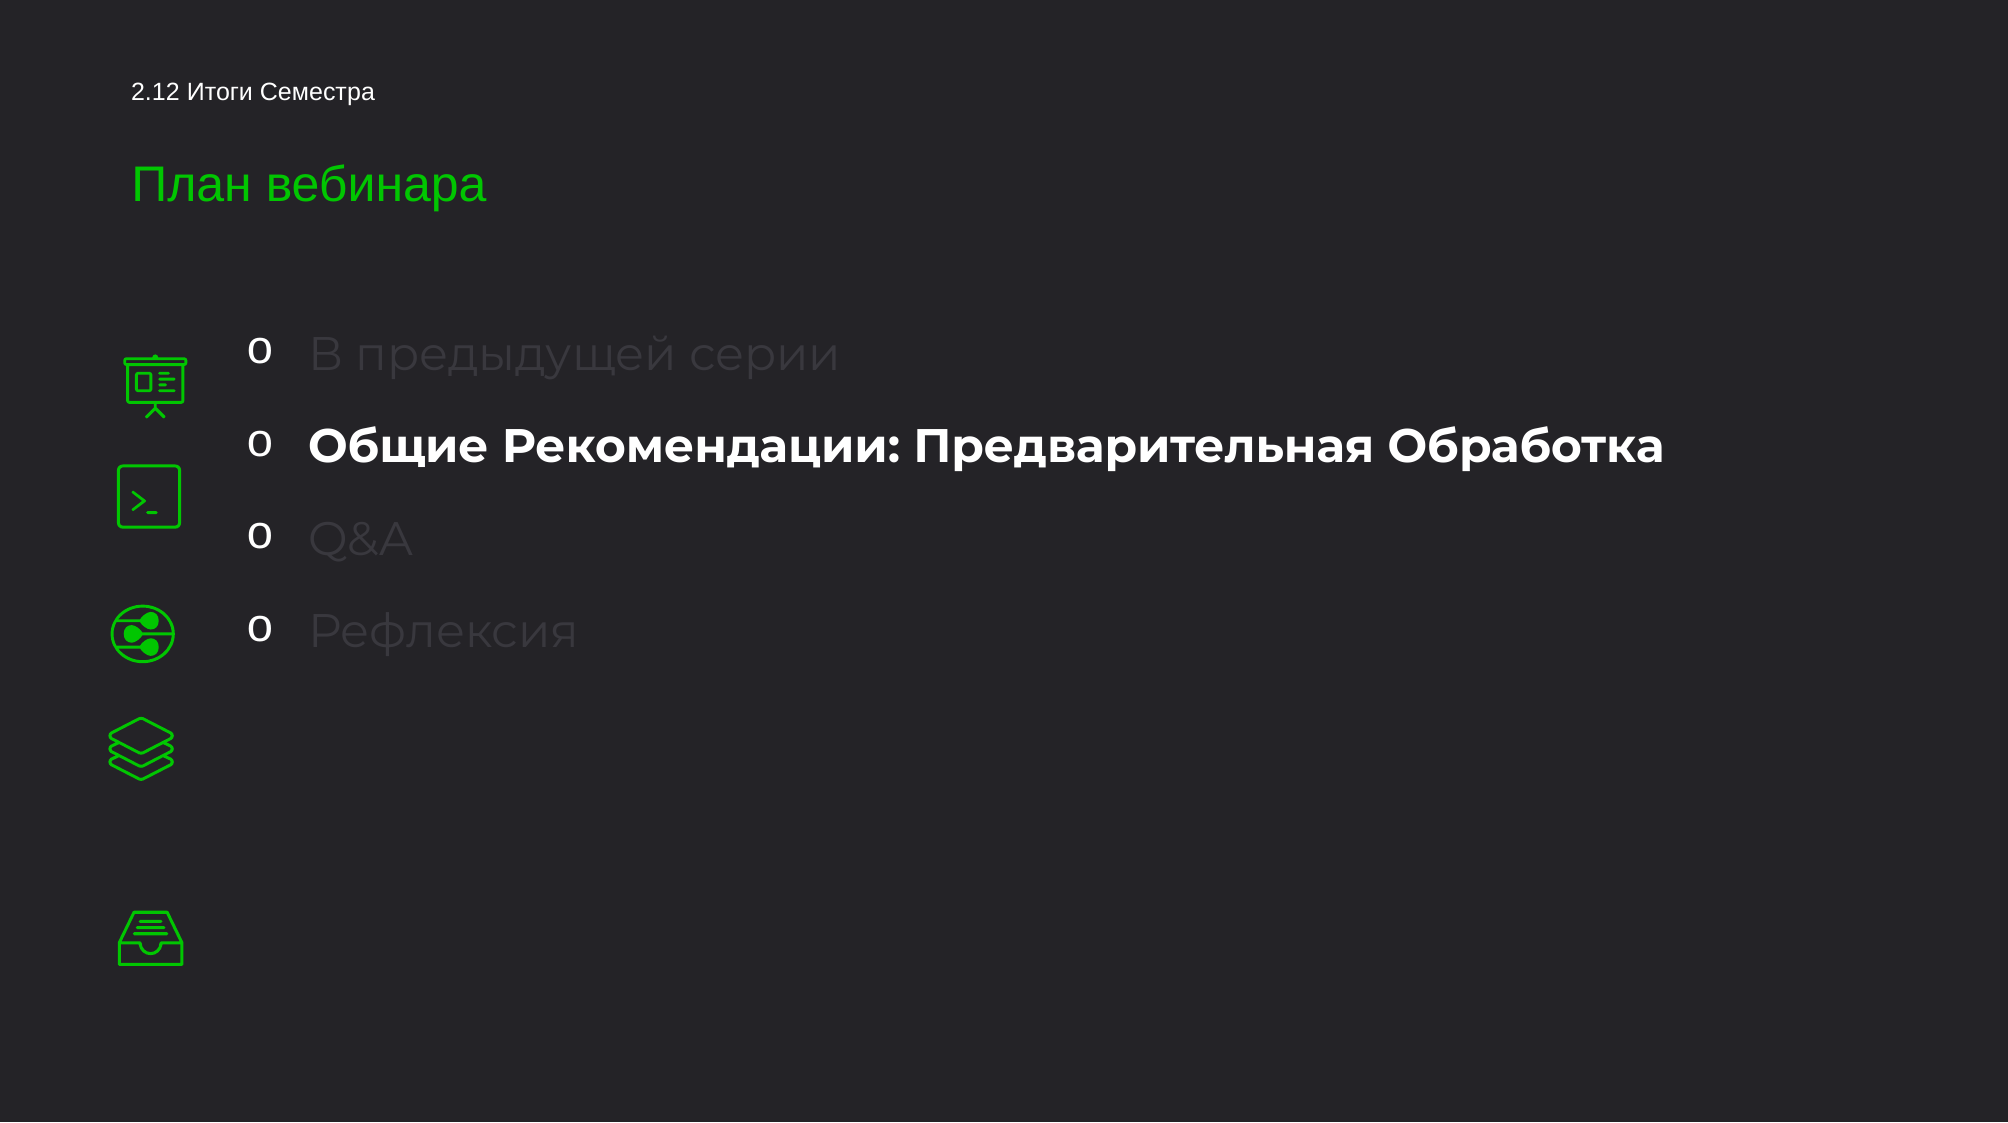

2.12 Итоги Семестра
План вебинара
В предыдущей серии
Общие Рекомендации: Предварительная Обработка
Q&A
Рефлексия